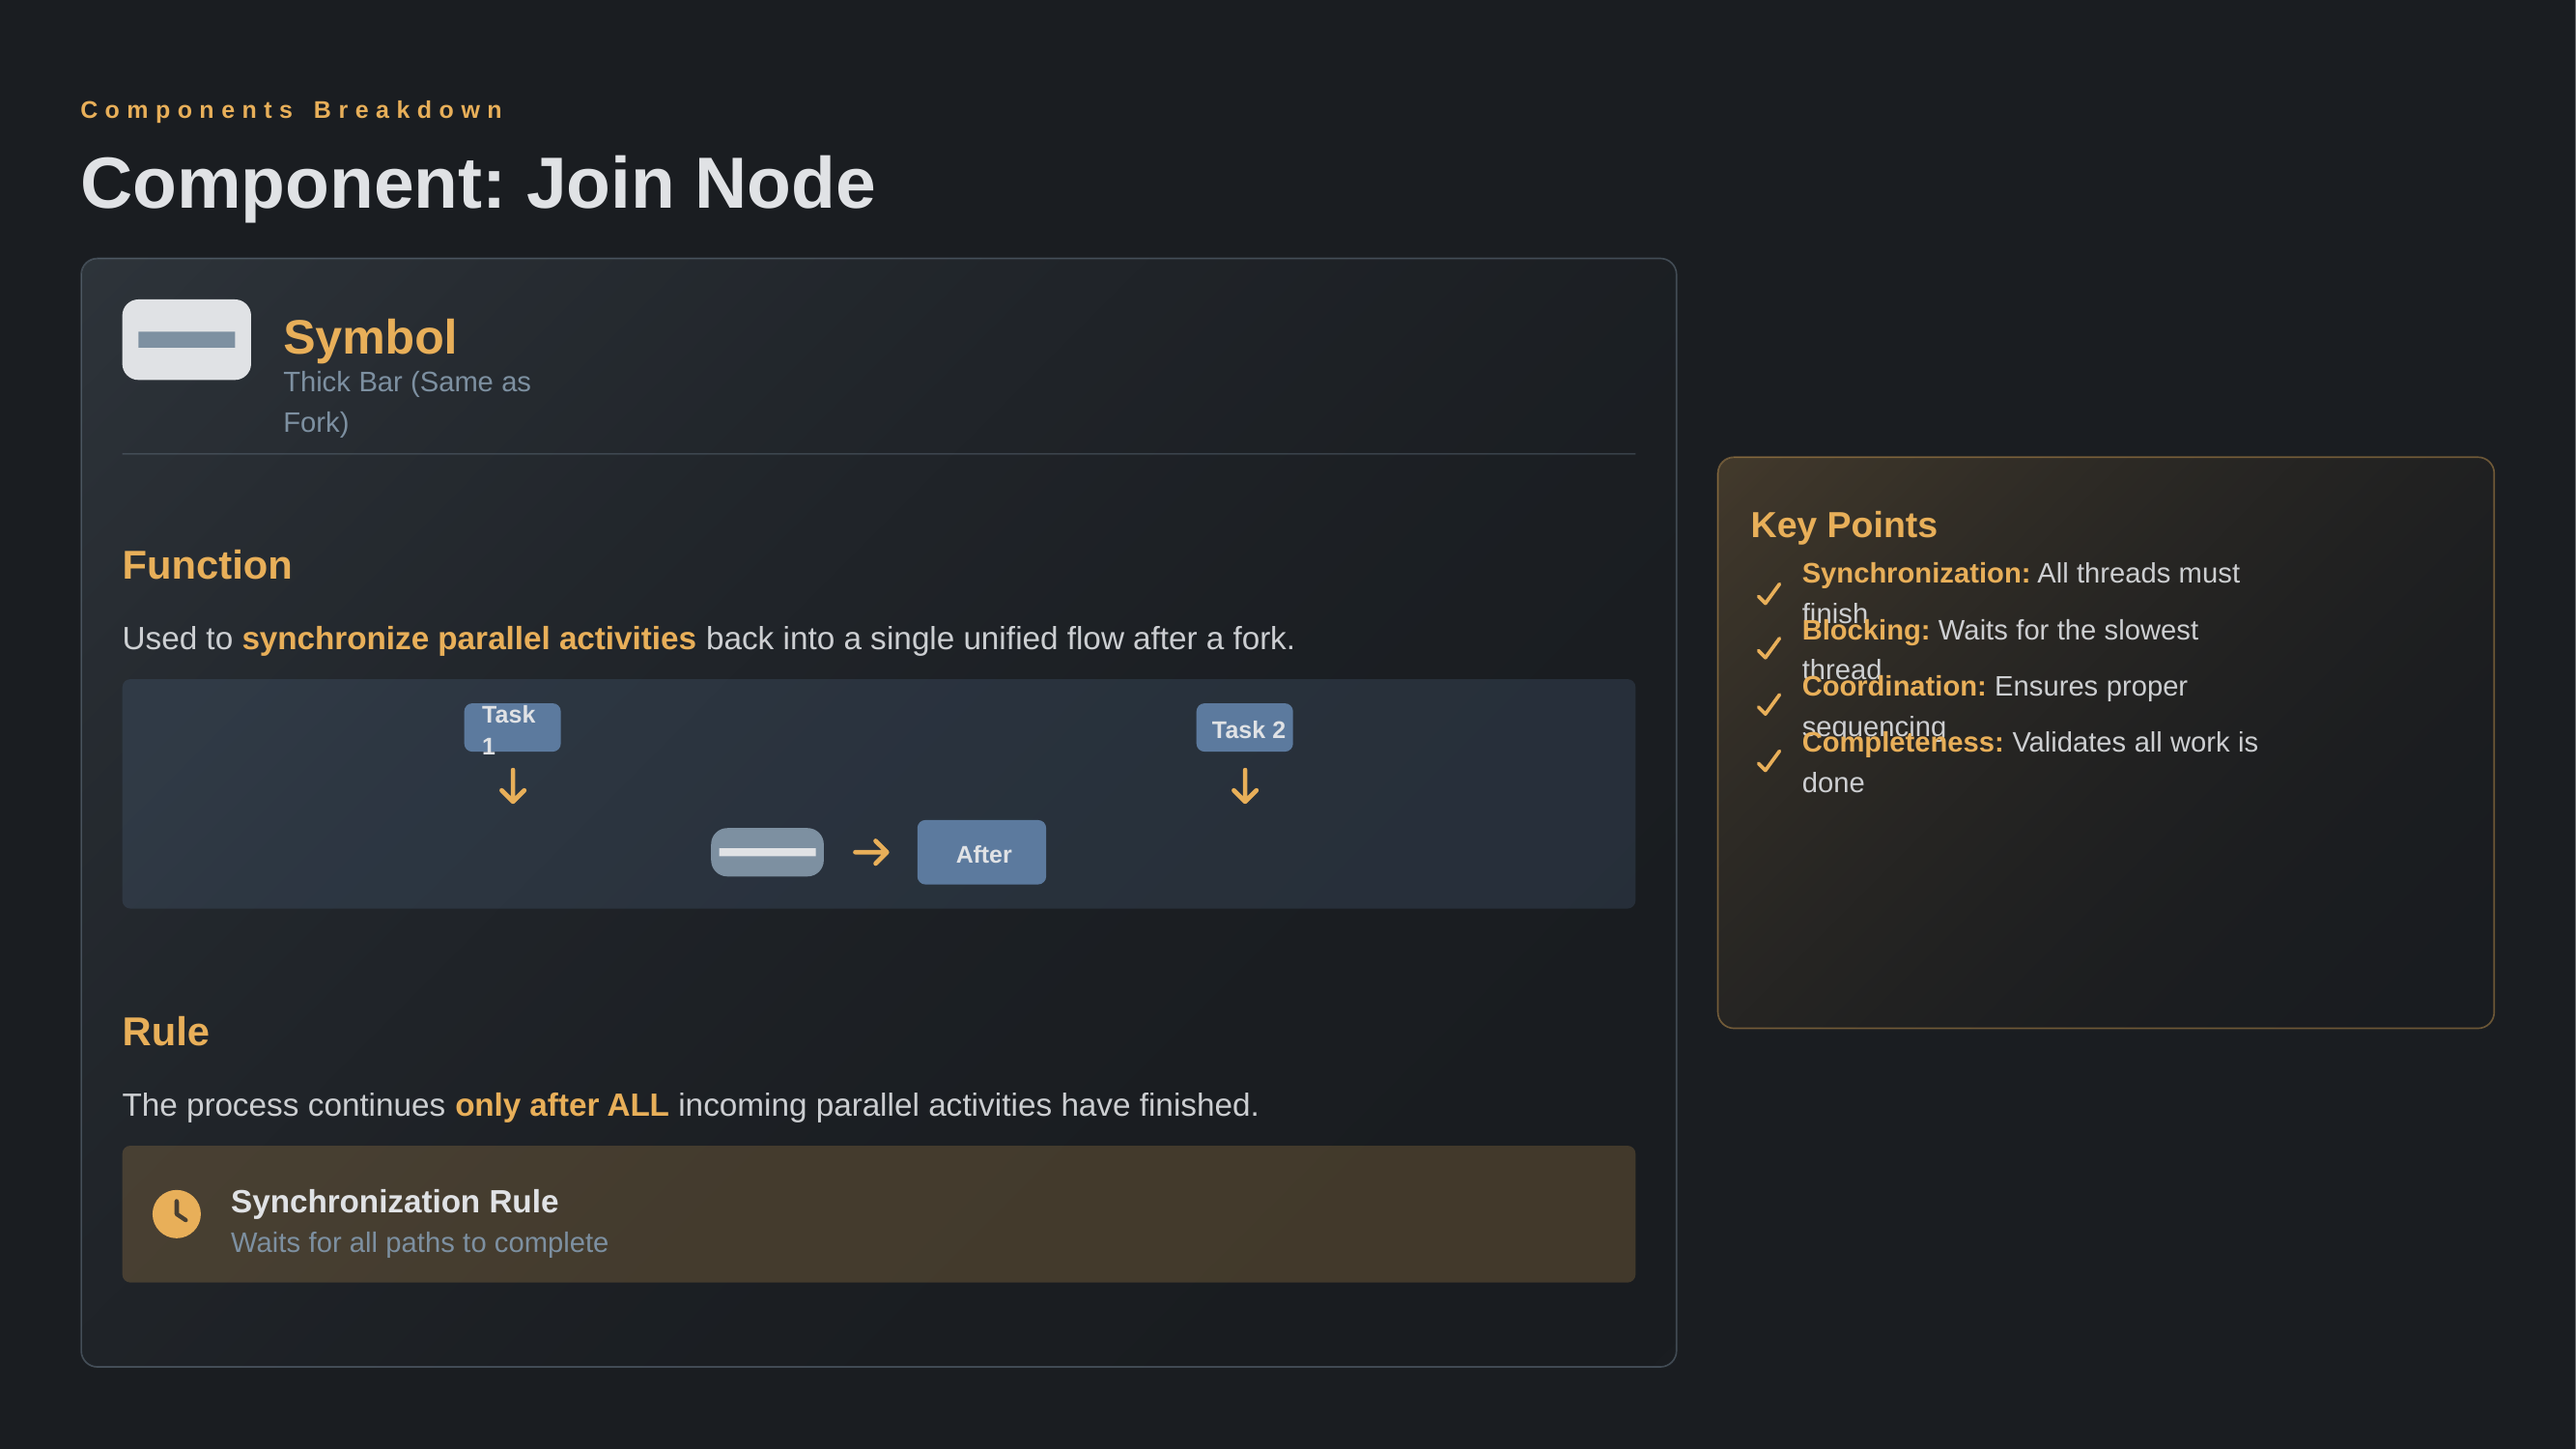

Components Breakdown
Component: Join Node

Symbol

Thick Bar (Same as Fork)

Key Points
Function
Synchronization: All threads must finish

Used to synchronize parallel activities back into a single unified flow after a fork.
Blocking: Waits for the slowest thread

Coordination: Ensures proper sequencing

Task 1
Task 2
Completeness: Validates all work is done

After

Rule
The process continues only after ALL incoming parallel activities have finished.

Synchronization Rule

Waits for all paths to complete